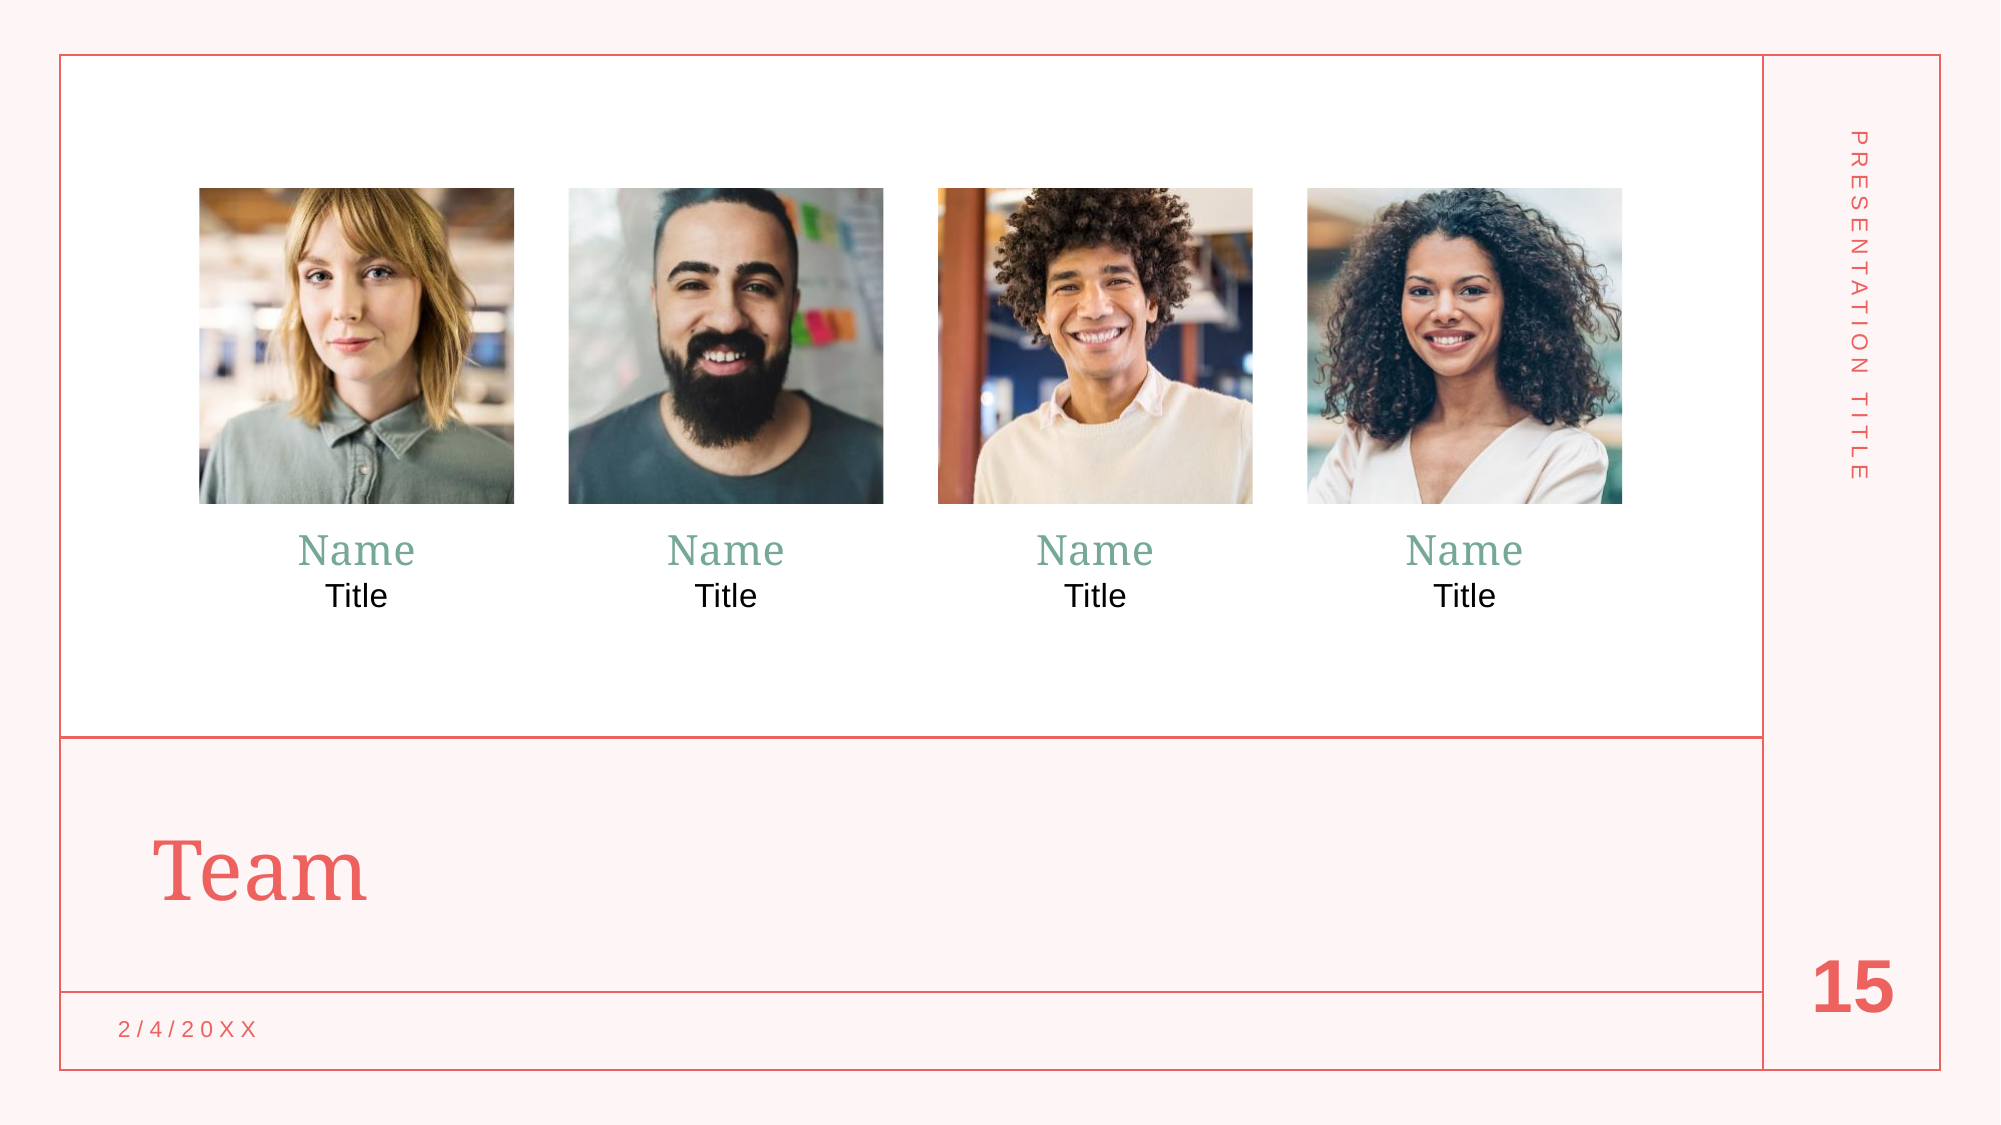

Name
Title
Name
Title
Name
Title
Name
Title
PRESENTATION TITLE
# Team
15
2/4/20XX